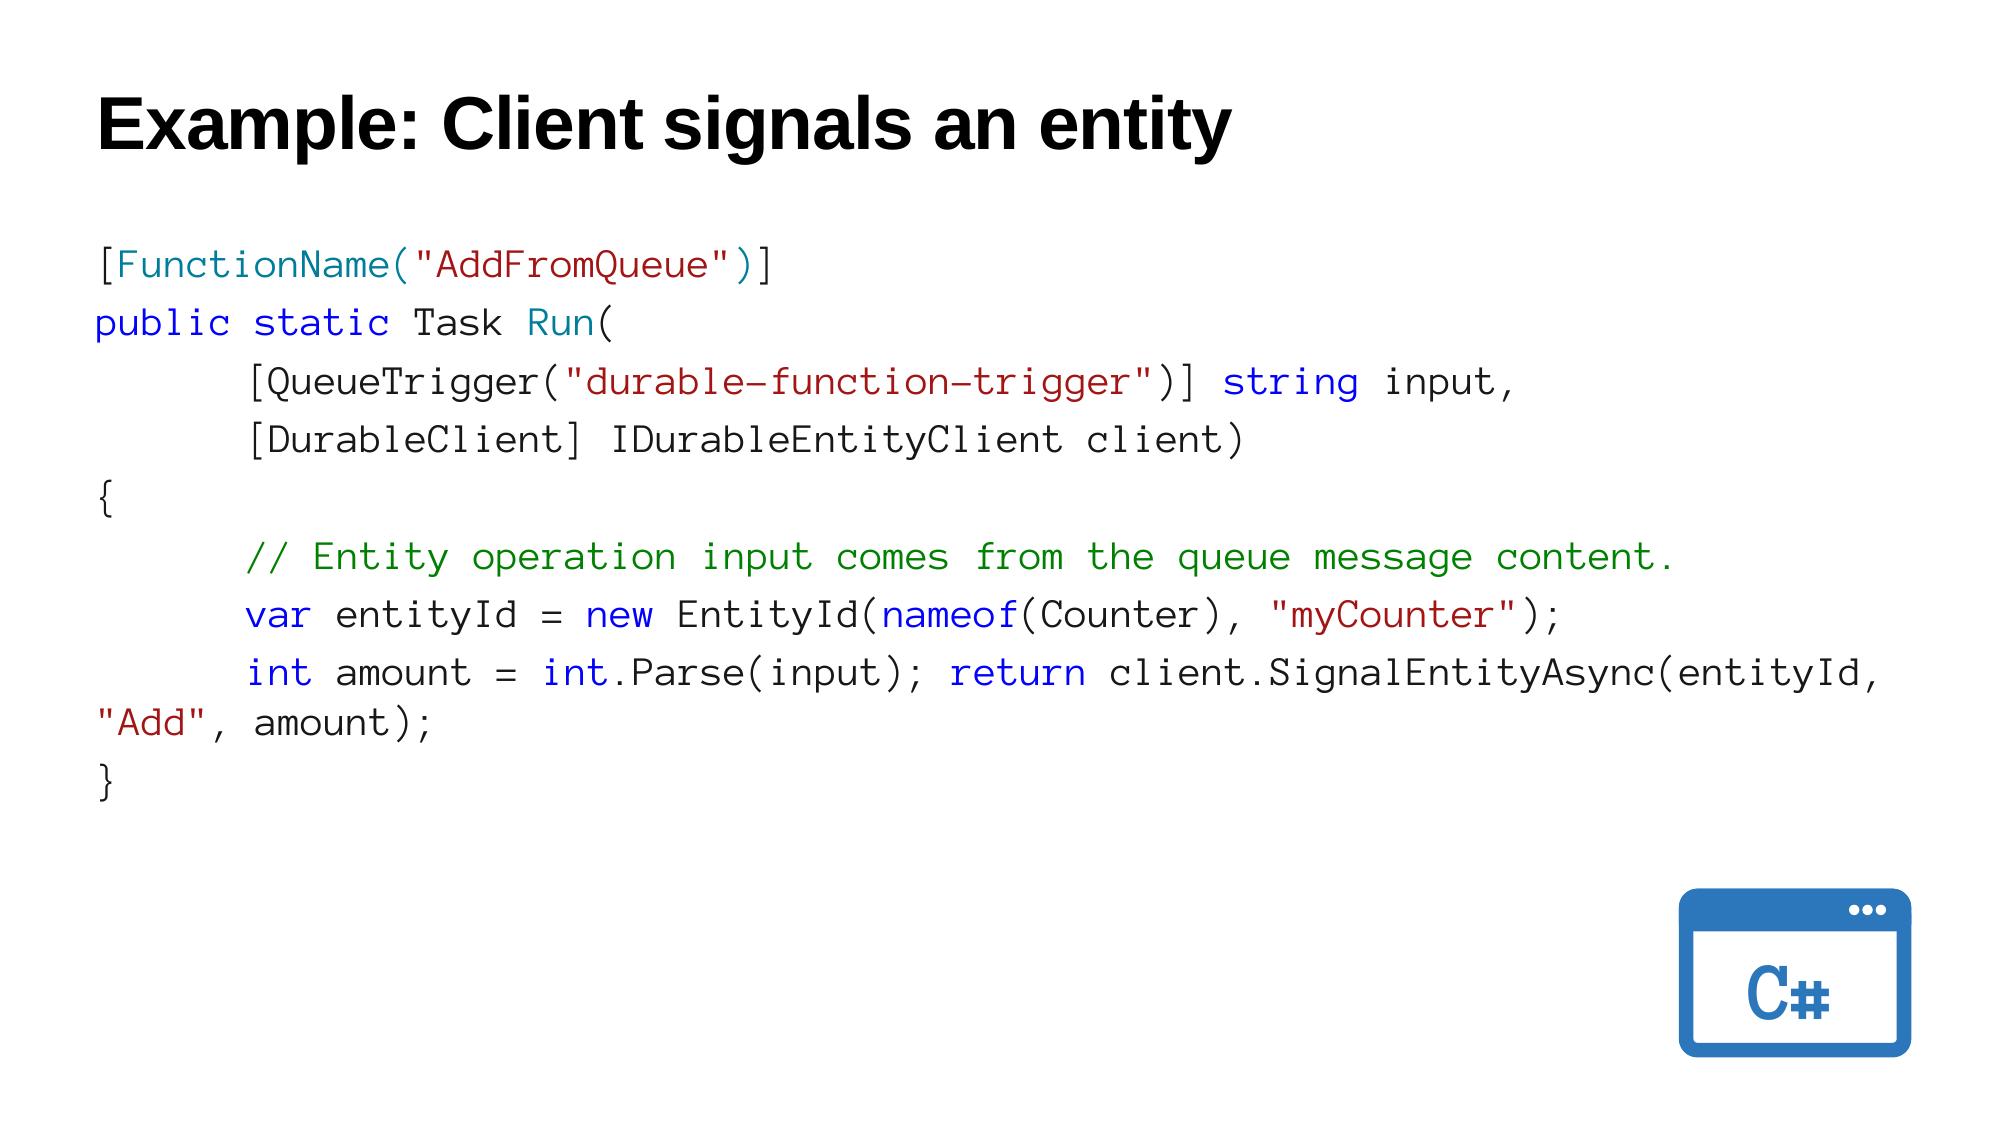

# Example: Client signals an entity
[FunctionName("AddFromQueue")]
public static Task Run(
	[QueueTrigger("durable-function-trigger")] string input,
	[DurableClient] IDurableEntityClient client)
{
	// Entity operation input comes from the queue message content.
	var entityId = new EntityId(nameof(Counter), "myCounter");
	int amount = int.Parse(input); return client.SignalEntityAsync(entityId, "Add", amount);
}